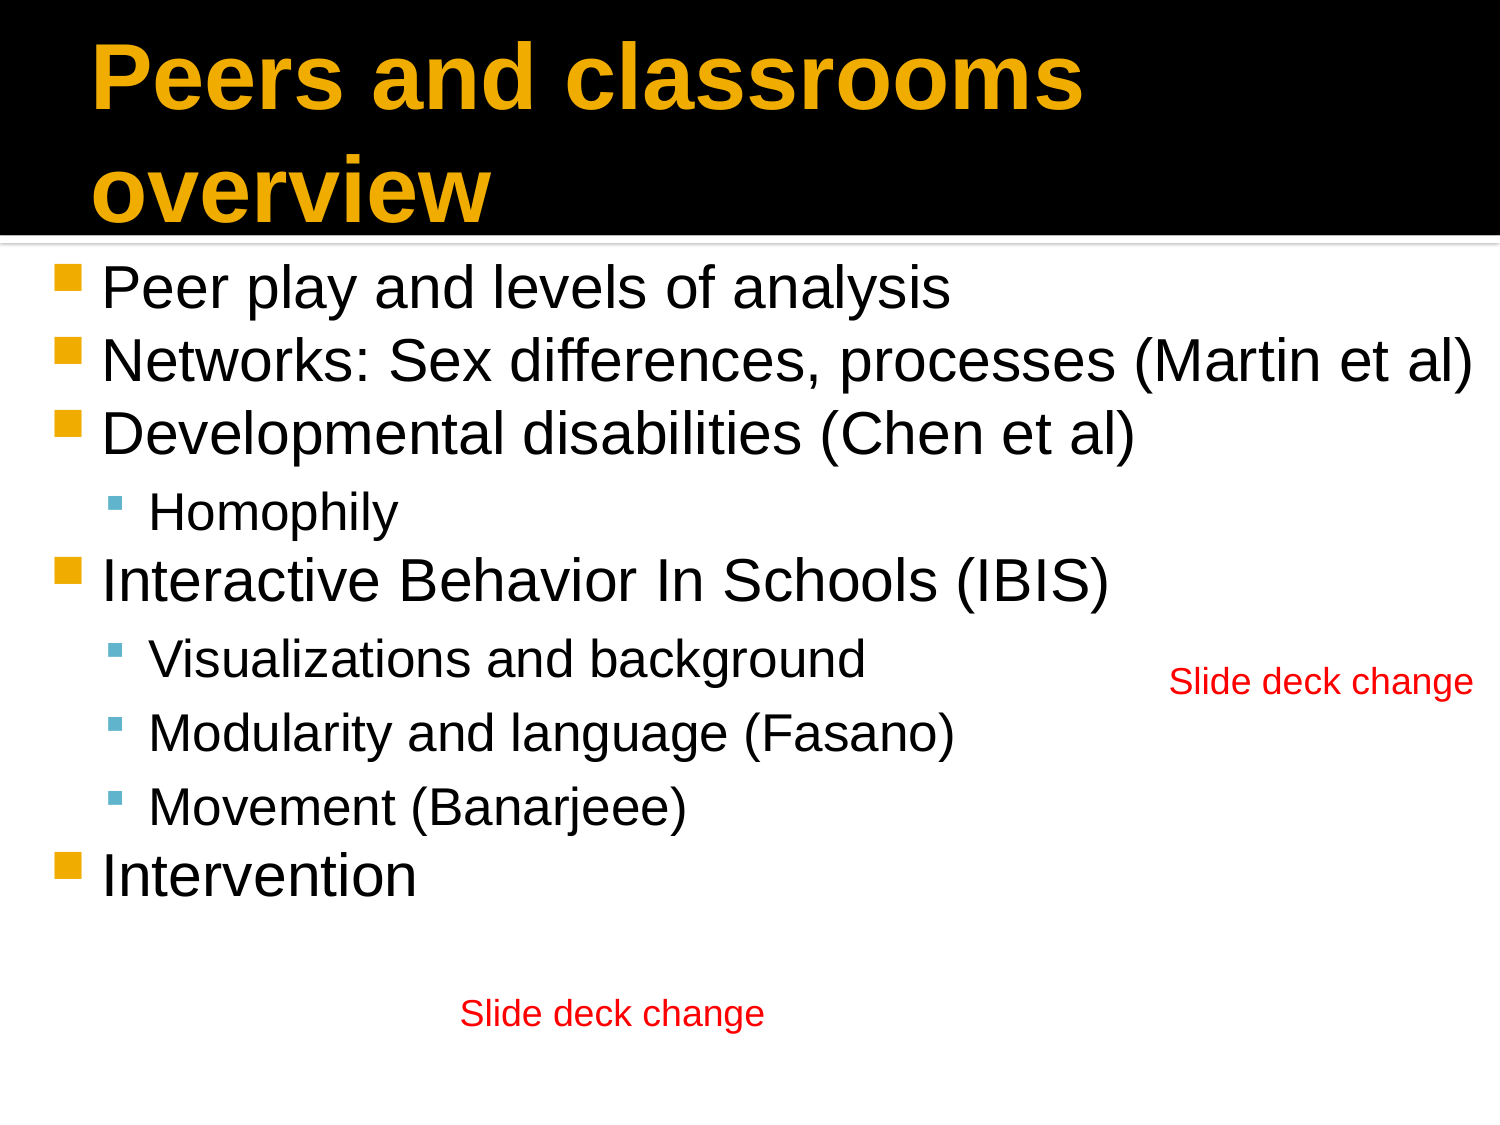

# Peers and classrooms overview
Peer play and levels of analysis
Networks: Sex differences, processes (Martin et al)
Developmental disabilities (Chen et al)
Homophily
Interactive Behavior In Schools (IBIS)
Visualizations and background
Modularity and language (Fasano)
Movement (Banarjeee)
Intervention

Slide deck change
Slide deck change